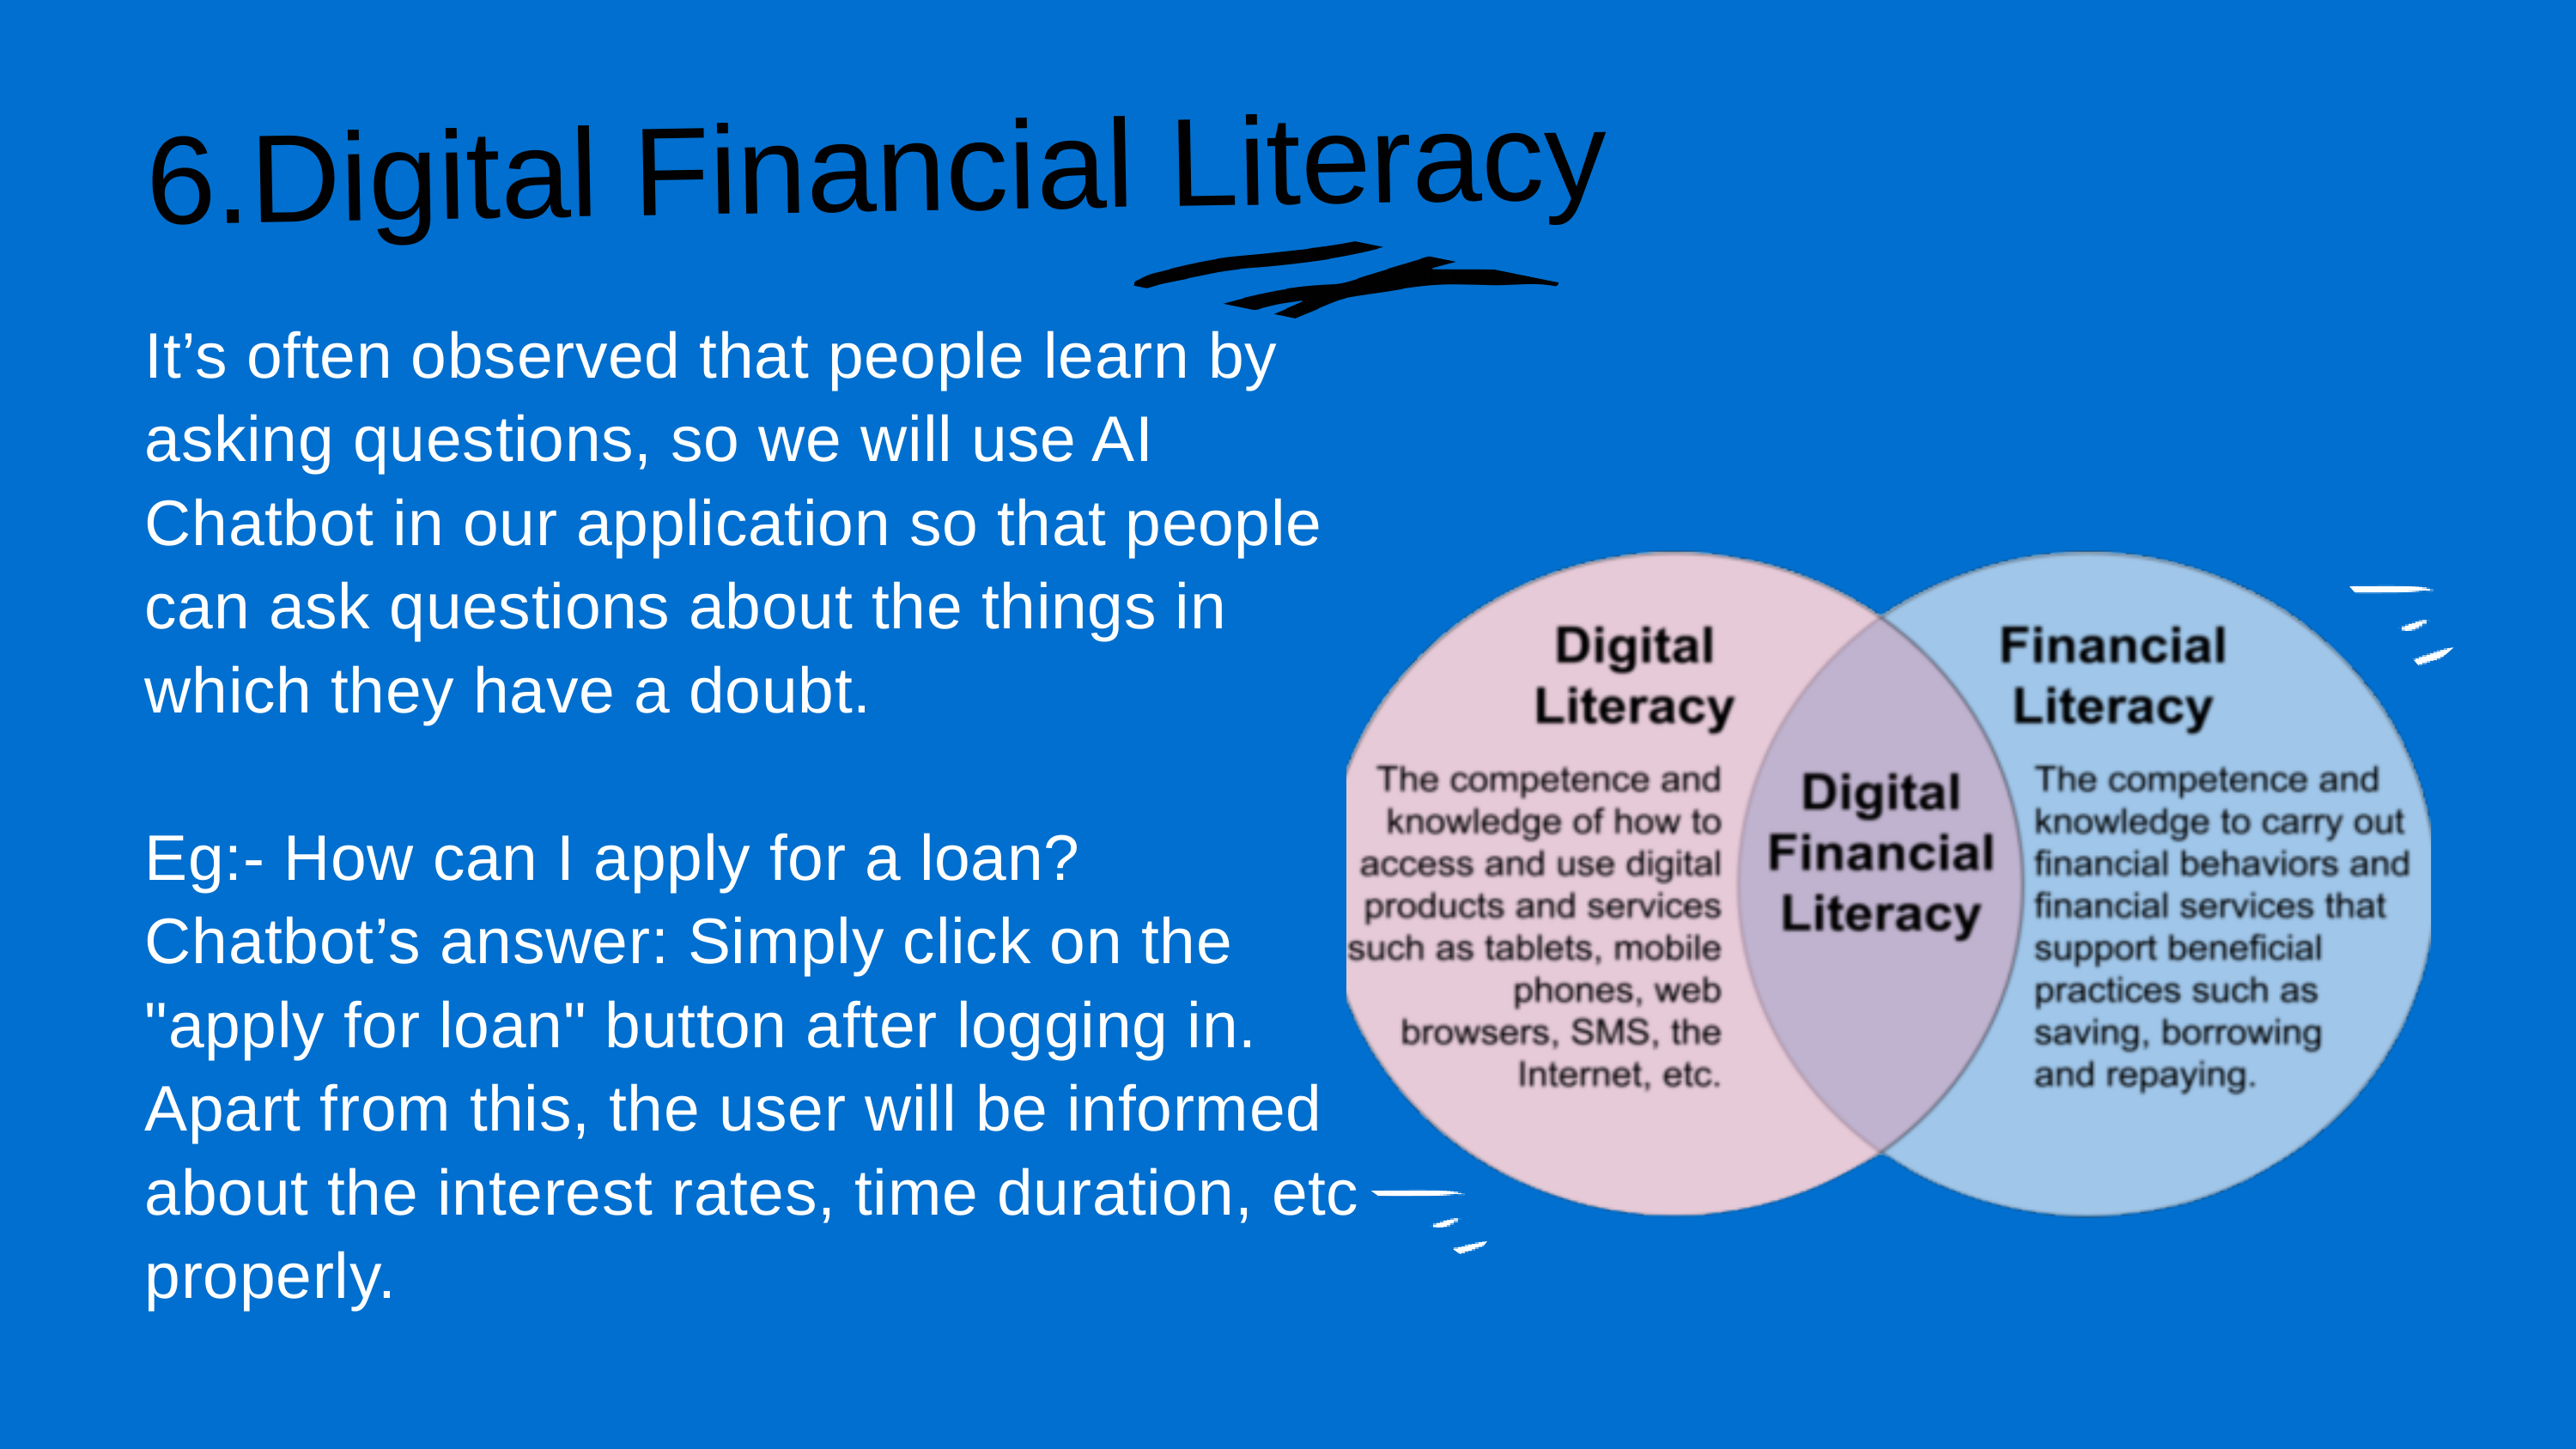

6.Digital Financial Literacy

It’s often observed that people learn by asking questions, so we will use AI Chatbot in our application so that people can ask questions about the things in which they have a doubt.

Eg:- How can I apply for a loan?
Chatbot’s answer: Simply click on the "apply for loan" button after logging in.
Apart from this, the user will be informed about the interest rates, time duration, etc properly.